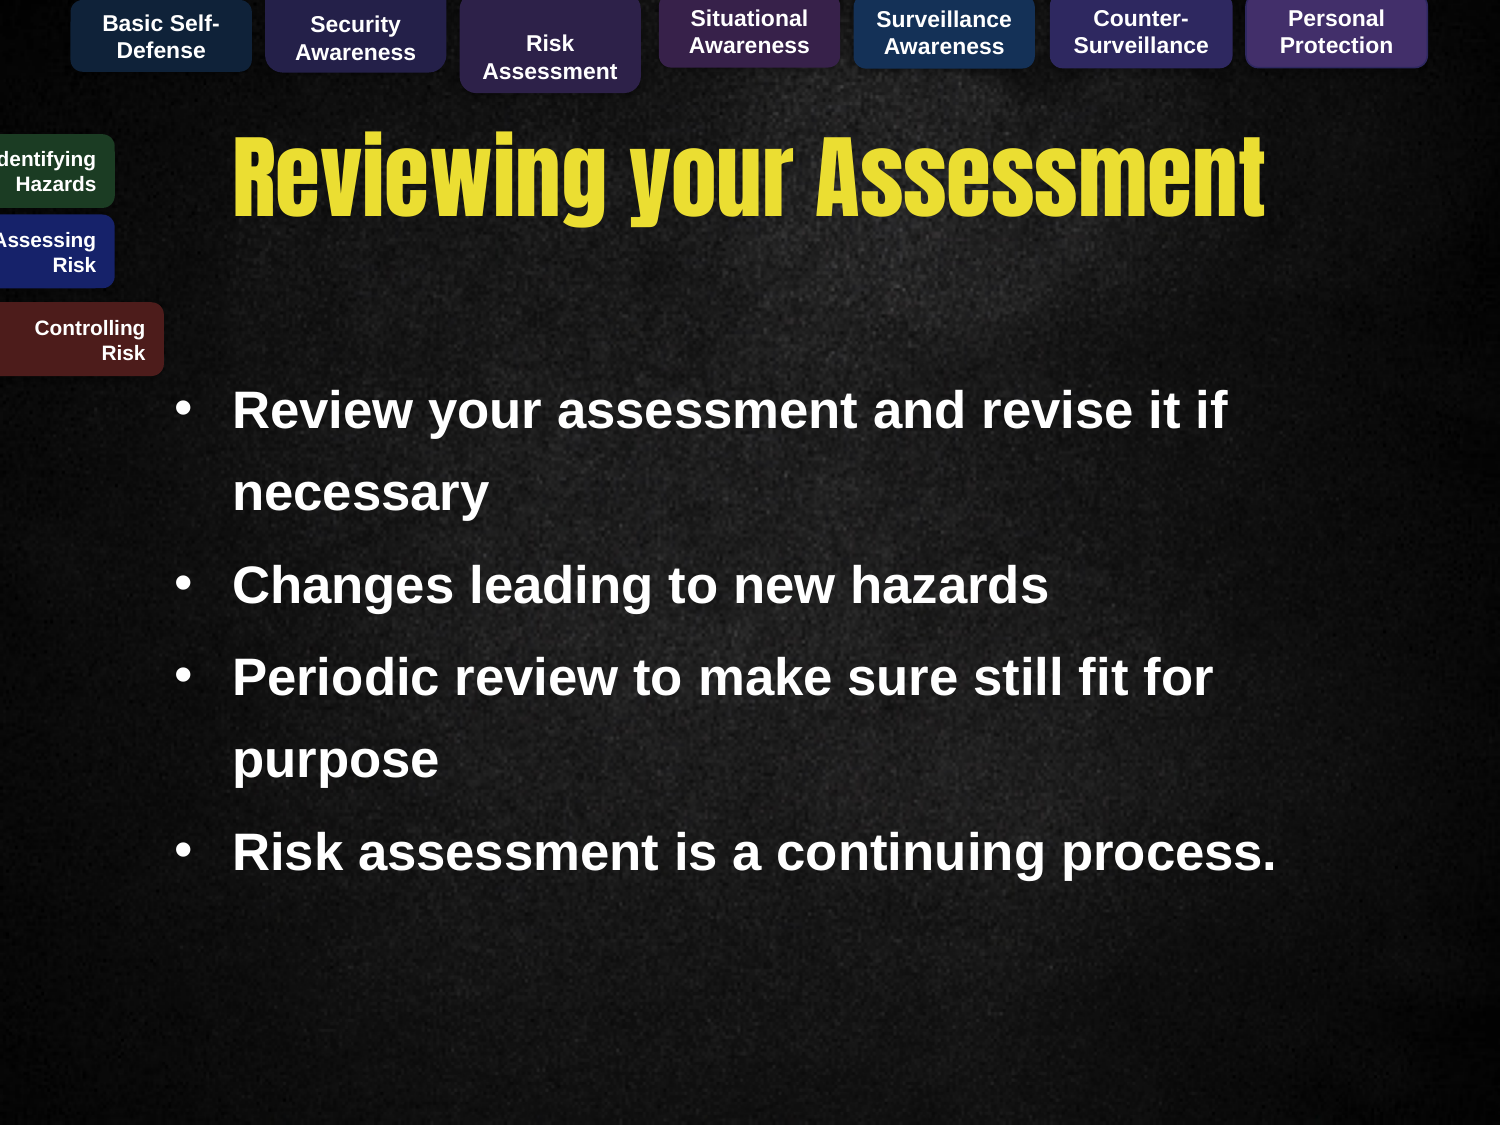

Basic Self-Defense

Security
Awareness

Risk
Assessment
Situational
Awareness
Counter-Surveillance
Personal
Protection
Surveillance
Awareness
Reviewing your Assessment
Identifying Hazards
Assessing
Risk

Review your assessment and revise it if necessary
Changes leading to new hazards
Periodic review to make sure still fit for purpose
Risk assessment is a continuing process.
Controlling
Risk